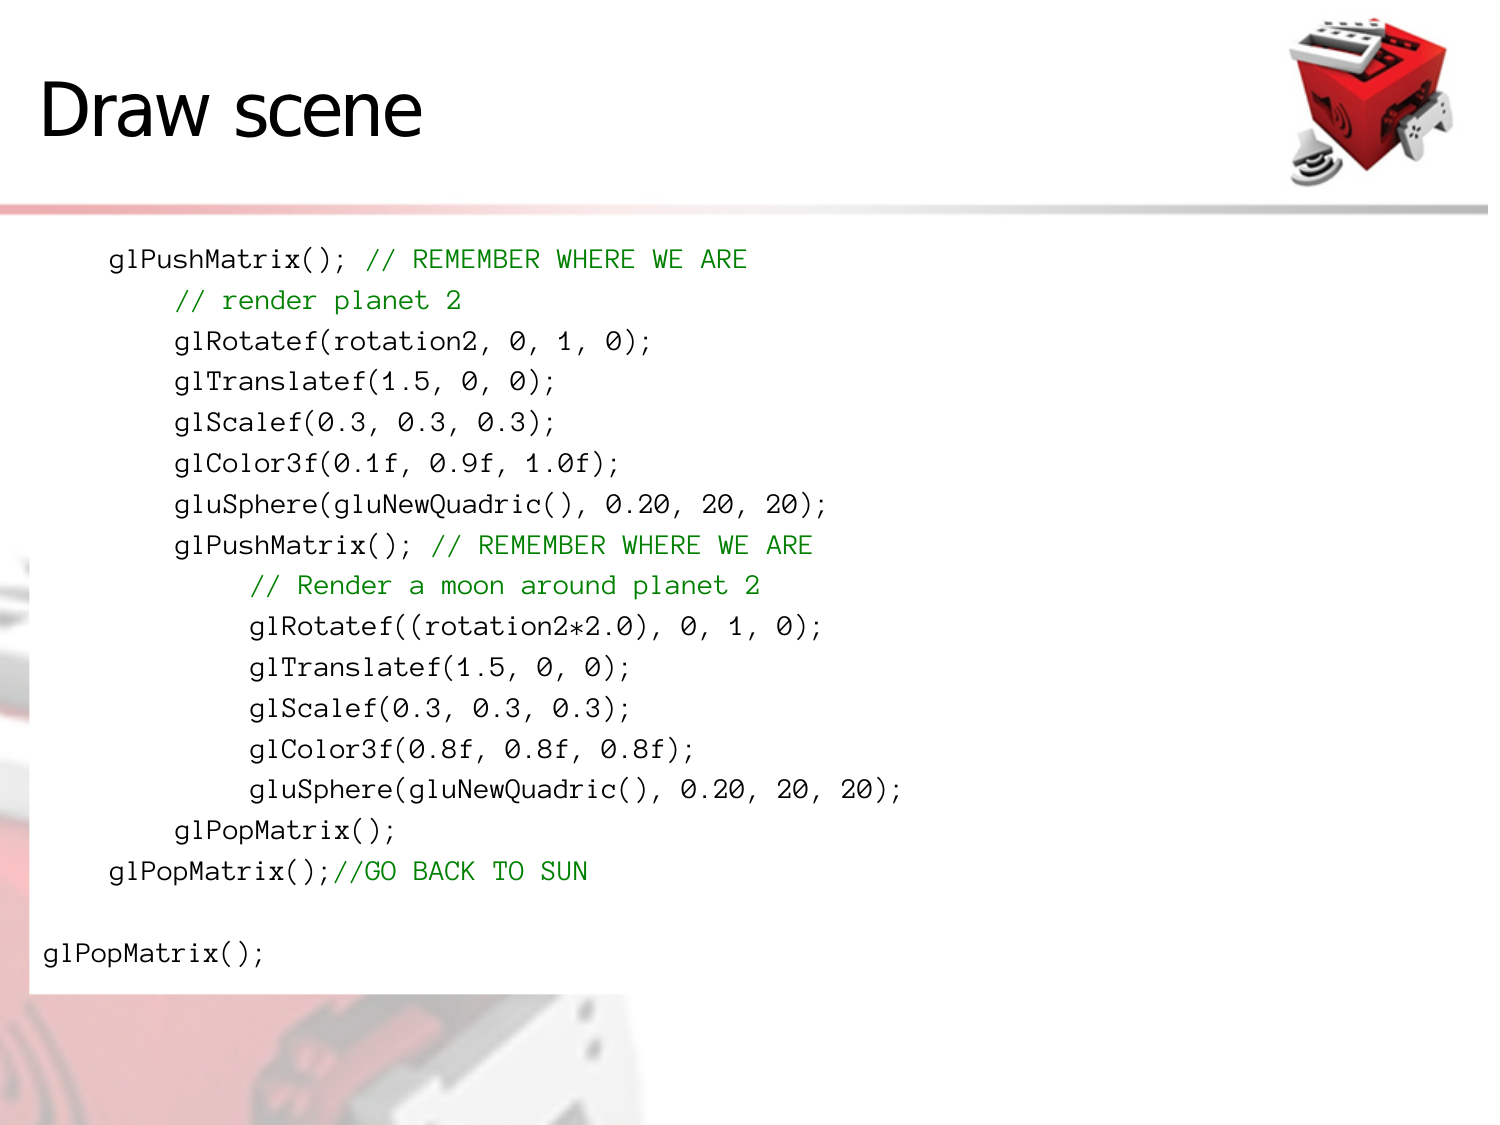

# Draw scene
glPushMatrix(); // REMEMBER WHERE WE ARE
// render planet 2
glRotatef(rotation2, 0, 1, 0);
glTranslatef(1.5, 0, 0);
glScalef(0.3, 0.3, 0.3);
glColor3f(0.1f, 0.9f, 1.0f);
gluSphere(gluNewQuadric(), 0.20, 20, 20);
glPushMatrix(); // REMEMBER WHERE WE ARE
// Render a moon around planet 2
glRotatef((rotation2*2.0), 0, 1, 0);
glTranslatef(1.5, 0, 0);
glScalef(0.3, 0.3, 0.3);
glColor3f(0.8f, 0.8f, 0.8f);
gluSphere(gluNewQuadric(), 0.20, 20, 20);
glPopMatrix();
glPopMatrix();//GO BACK TO SUN

glPopMatrix();